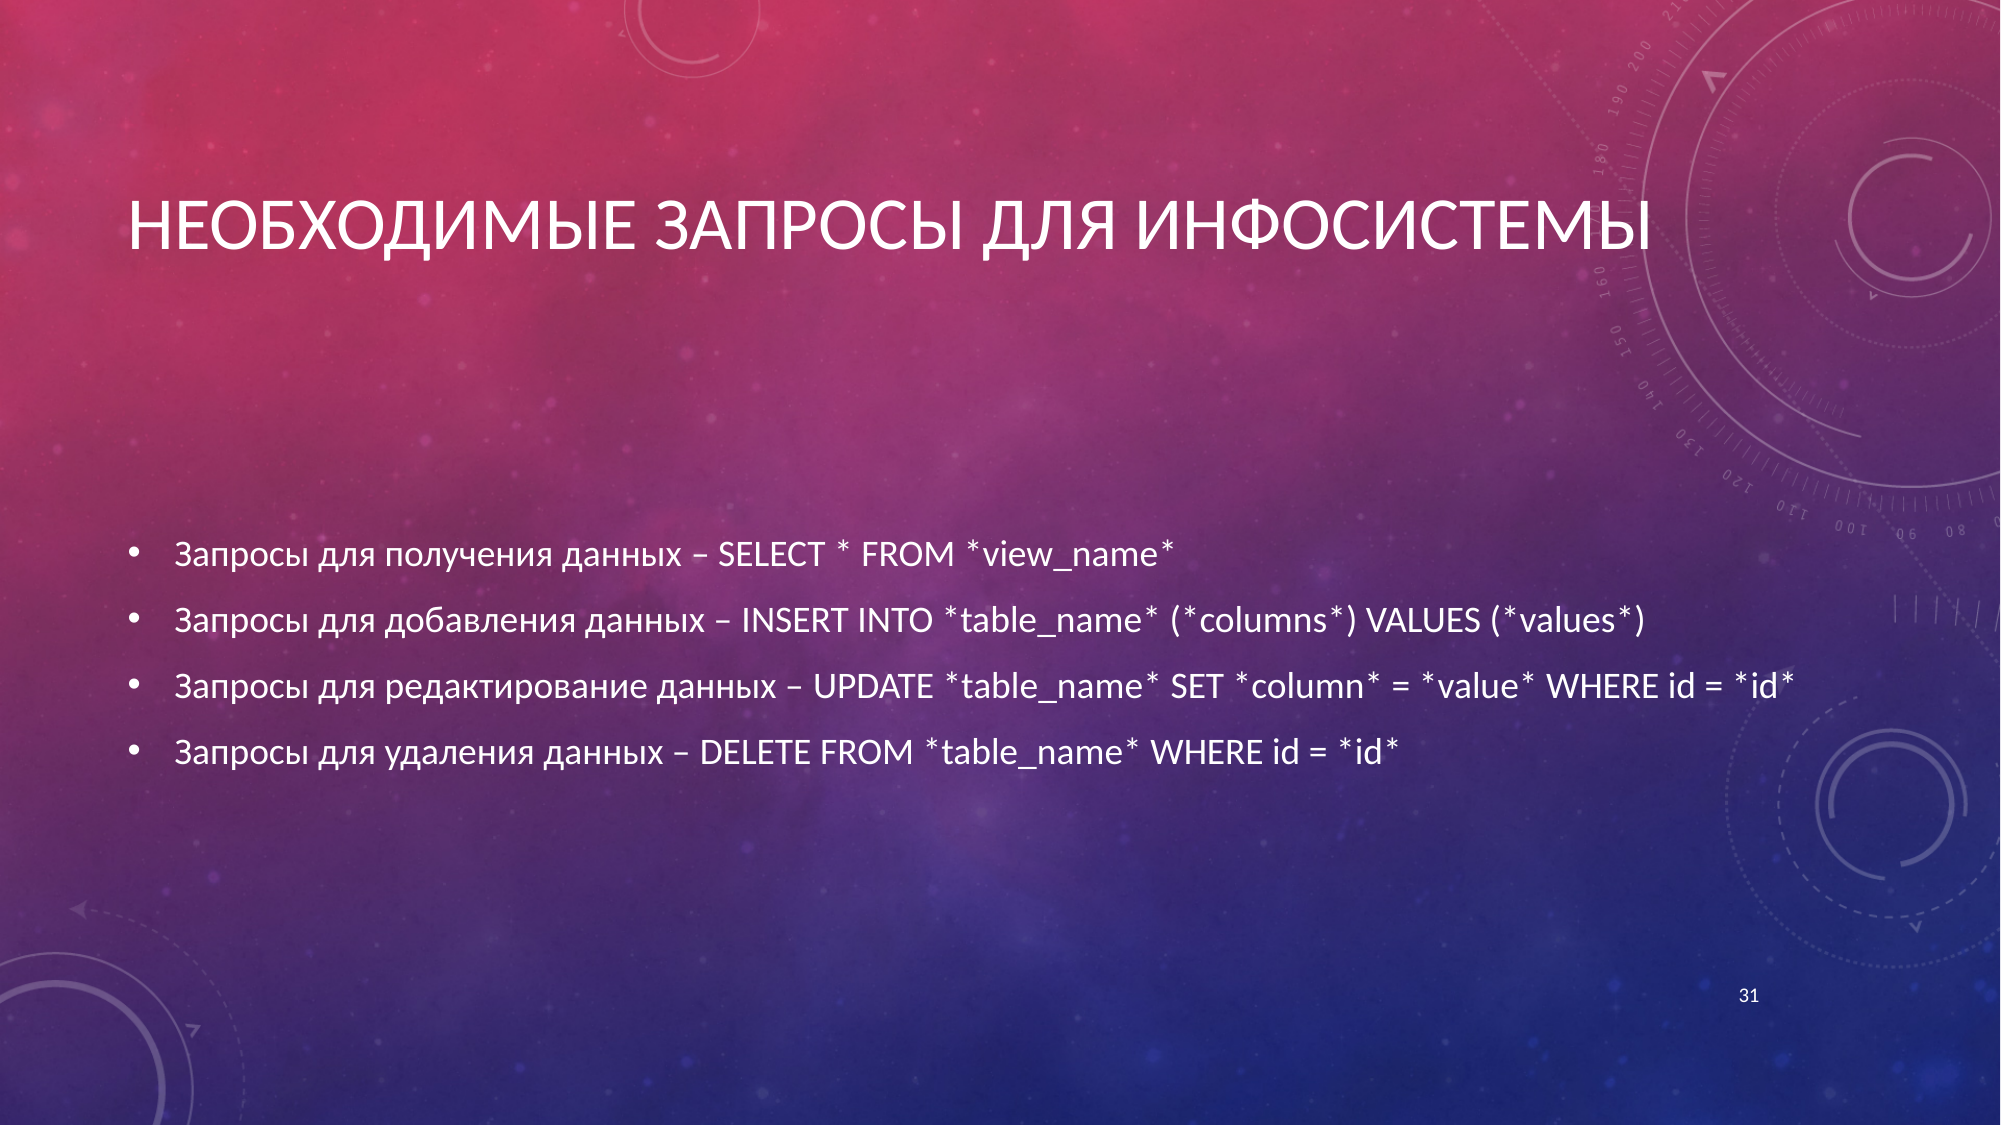

# Необходимые запросы для инфосистемы
Запросы для получения данных – SELECT * FROM *view_name*
Запросы для добавления данных – INSERT INTO *table_name* (*columns*) VALUES (*values*)
Запросы для редактирование данных – UPDATE *table_name* SET *column* = *value* WHERE id = *id*
Запросы для удаления данных – DELETE FROM *table_name* WHERE id = *id*
31